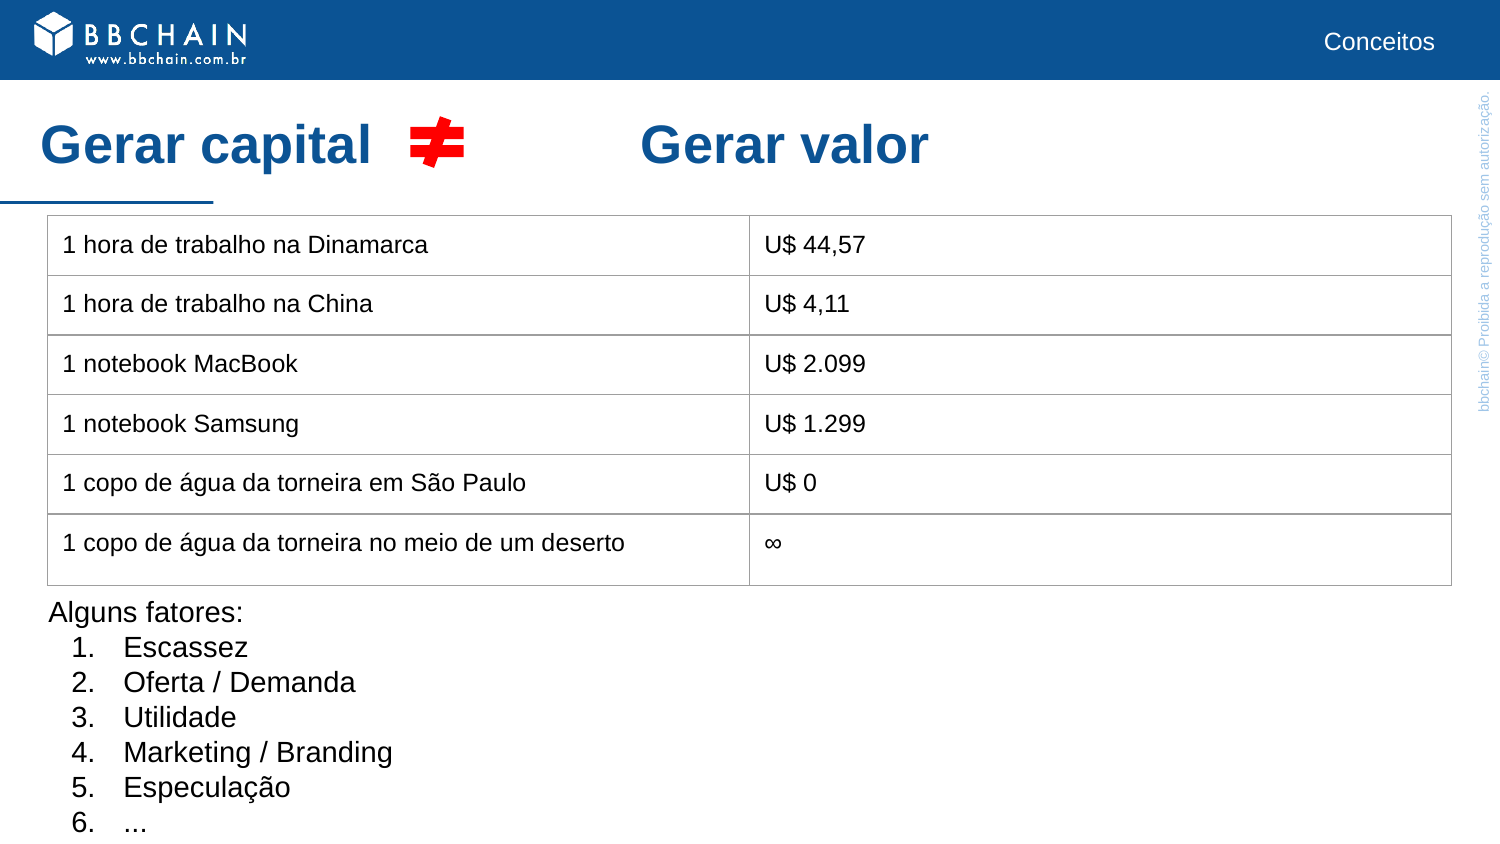

Conceitos
# Gerar capital 		Gerar valor

| 1 hora de trabalho na Dinamarca | U$ 44,57 |
| --- | --- |
| 1 hora de trabalho na China | U$ 4,11 |
| 1 notebook MacBook | U$ 2.099 |
| 1 notebook Samsung | U$ 1.299 |
| 1 copo de água da torneira em São Paulo | U$ 0 |
| 1 copo de água da torneira no meio de um deserto | ∞ |
bbchain© Proibida a reprodução sem autorização.
Alguns fatores:
Escassez
Oferta / Demanda
Utilidade
Marketing / Branding
Especulação
...